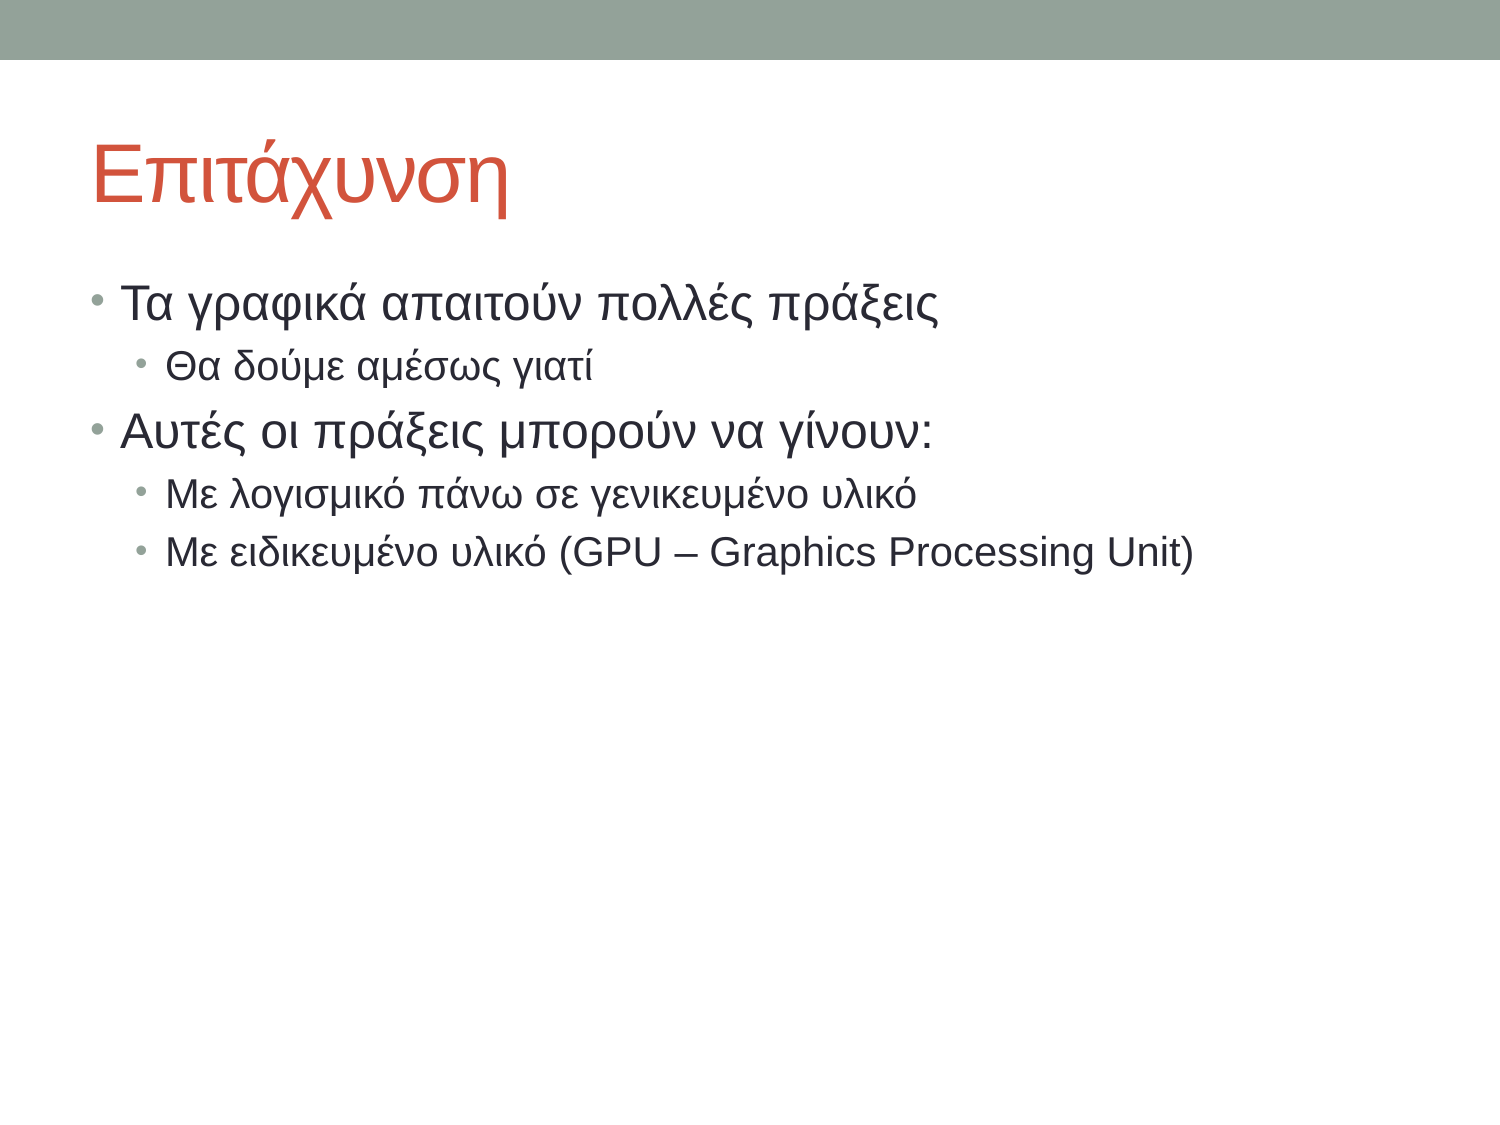

# Επιτάχυνση
Τα γραφικά απαιτούν πολλές πράξεις
Θα δούμε αμέσως γιατί
Αυτές οι πράξεις μπορούν να γίνουν:
Με λογισμικό πάνω σε γενικευμένο υλικό
Με ειδικευμένο υλικό (GPU – Graphics Processing Unit)